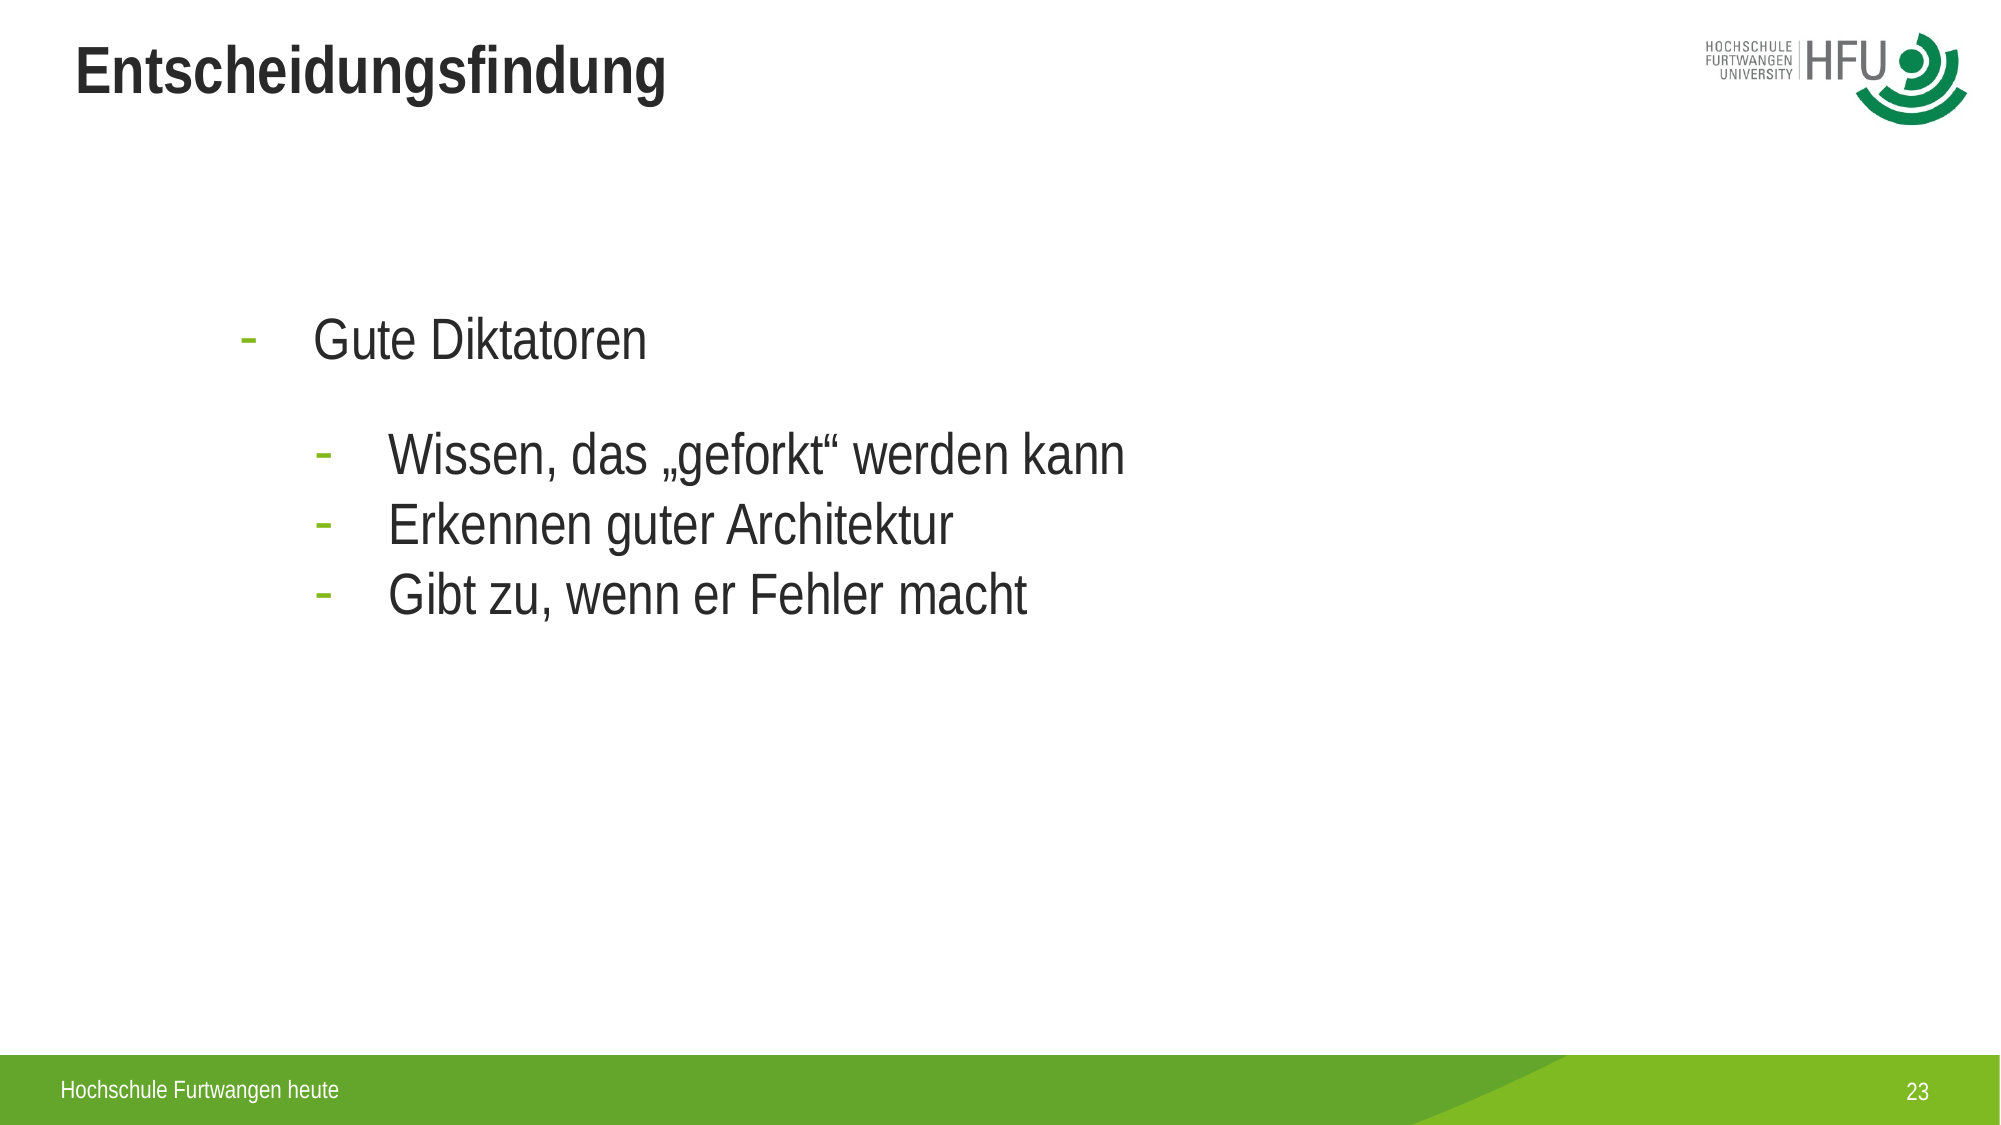

Entscheidungsfindung

Gute Diktatoren

Wissen, das „geforkt“ werden kann
Erkennen guter Architektur
Gibt zu, wenn er Fehler macht

23
Hochschule Furtwangen heute